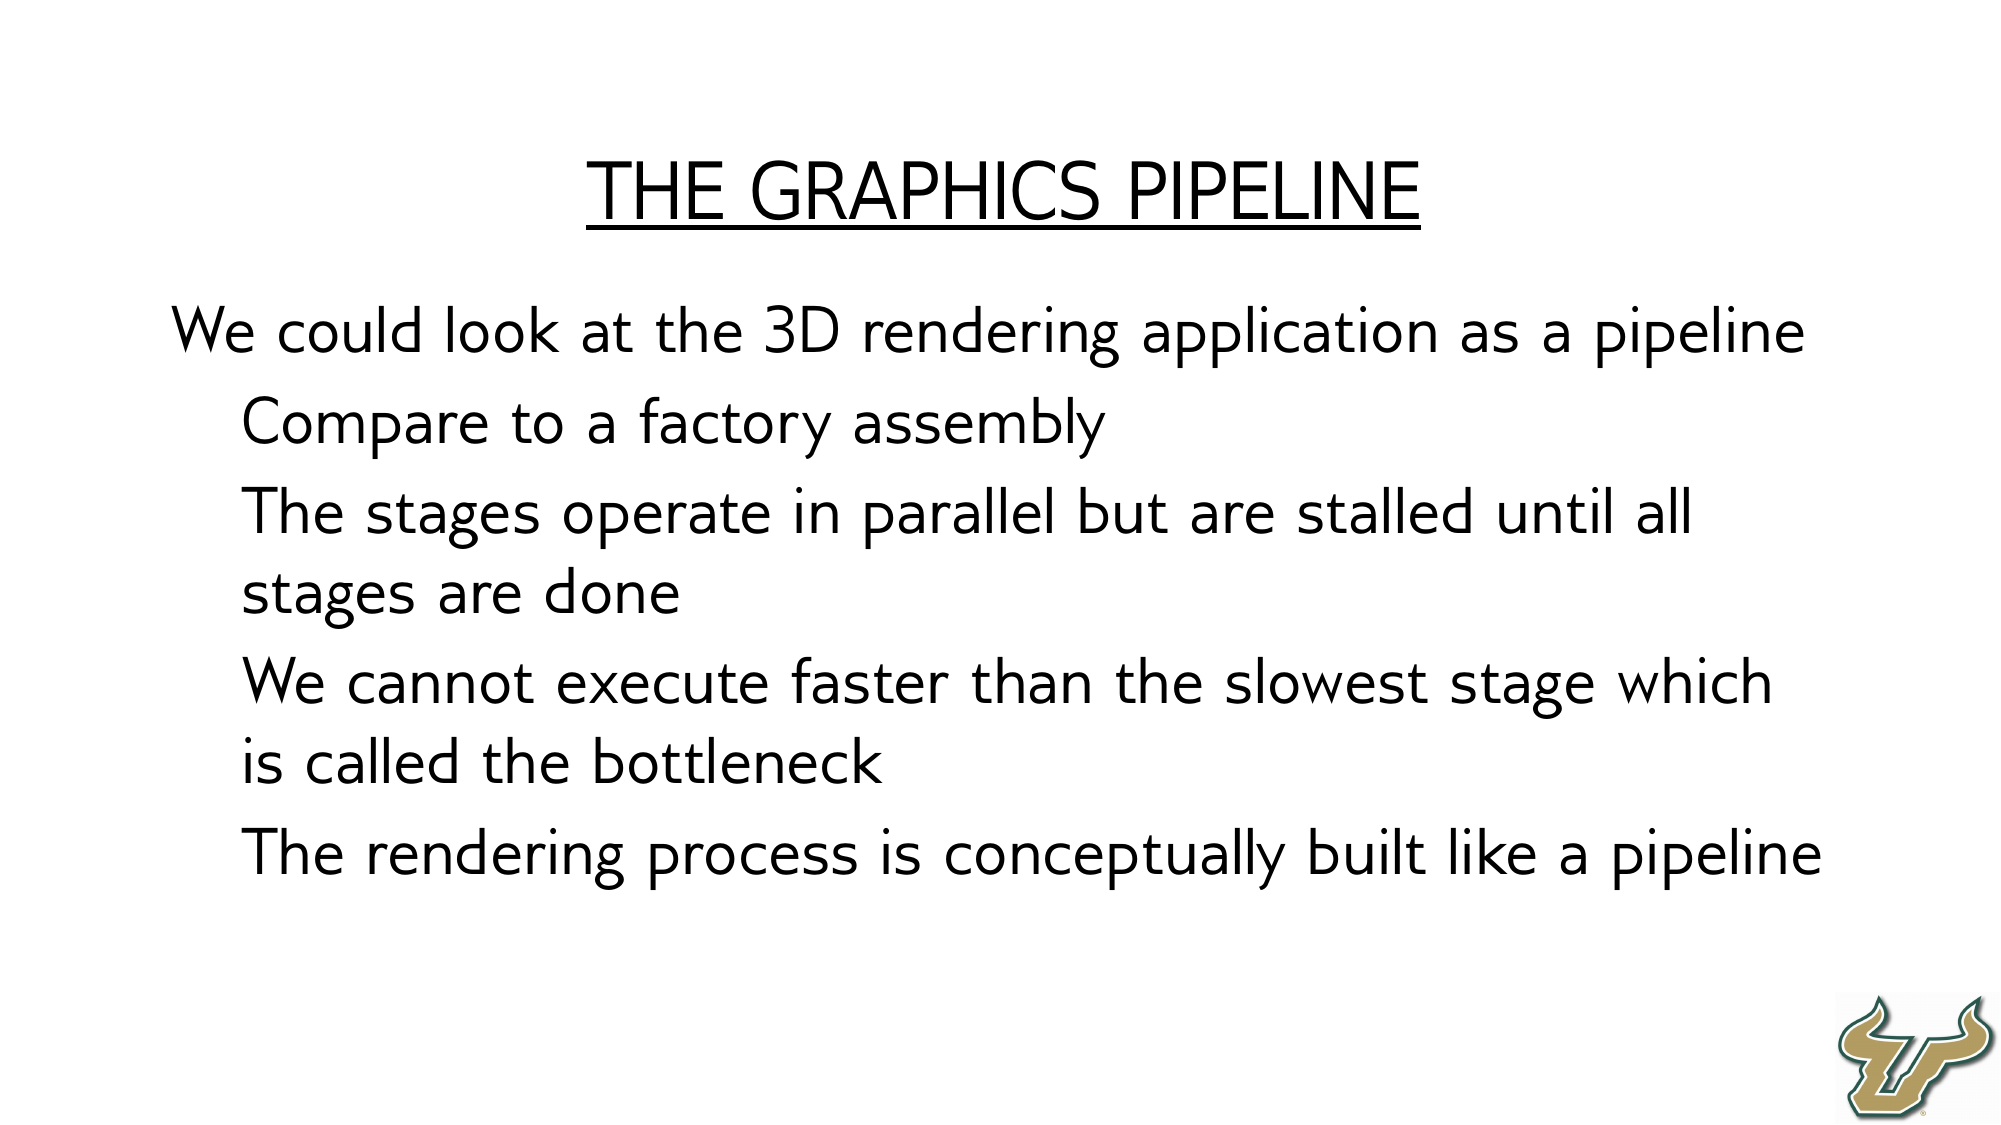

The Graphics Pipeline
We could look at the 3D rendering application as a pipeline
Compare to a factory assembly
The stages operate in parallel but are stalled until all stages are done
We cannot execute faster than the slowest stage which is called the bottleneck
The rendering process is conceptually built like a pipeline